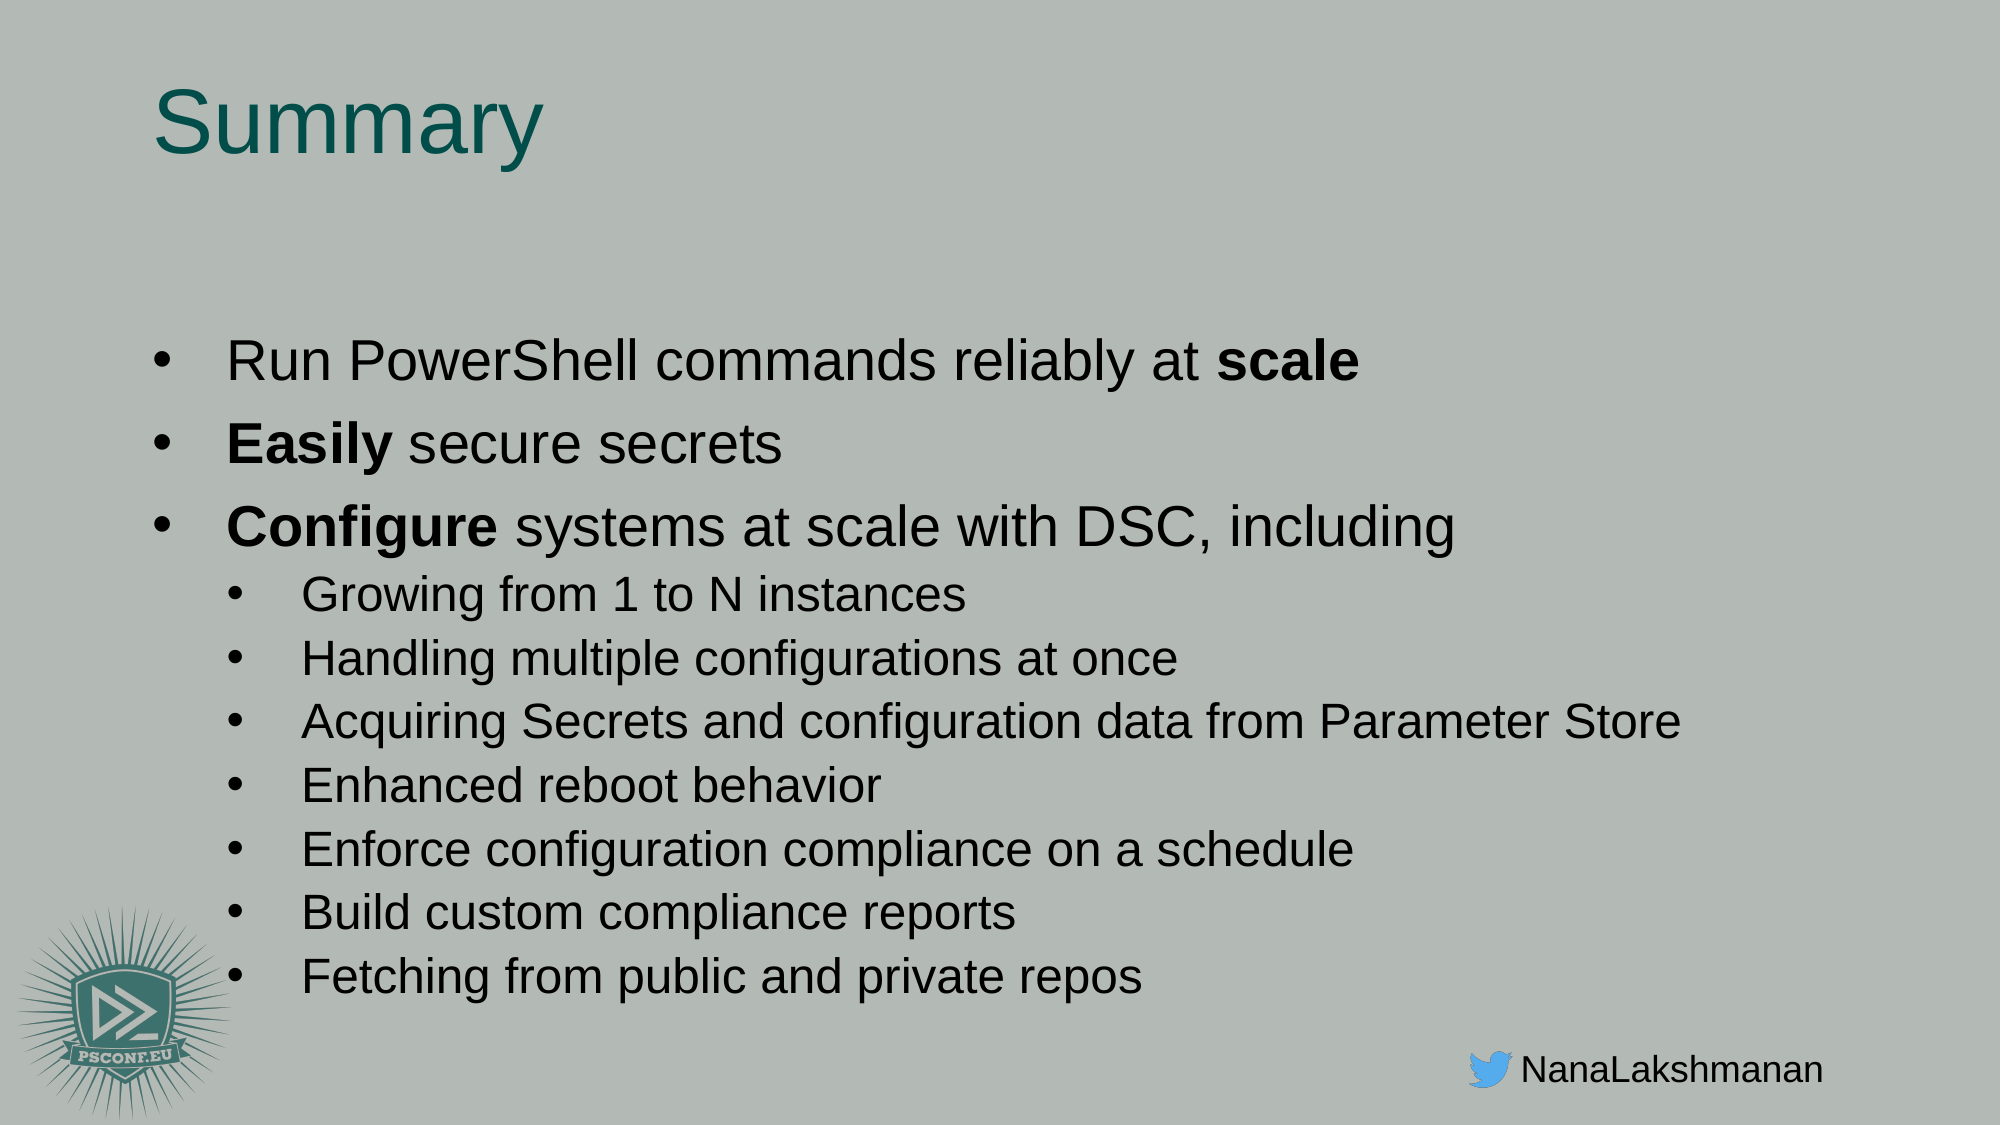

# Summary

Run PowerShell commands reliably at scale
Easily secure secrets
Configure systems at scale with DSC, including
Growing from 1 to N instances
Handling multiple configurations at once
Acquiring Secrets and configuration data from Parameter Store
Enhanced reboot behavior
Enforce configuration compliance on a schedule
Build custom compliance reports
Fetching from public and private repos

NanaLakshmanan